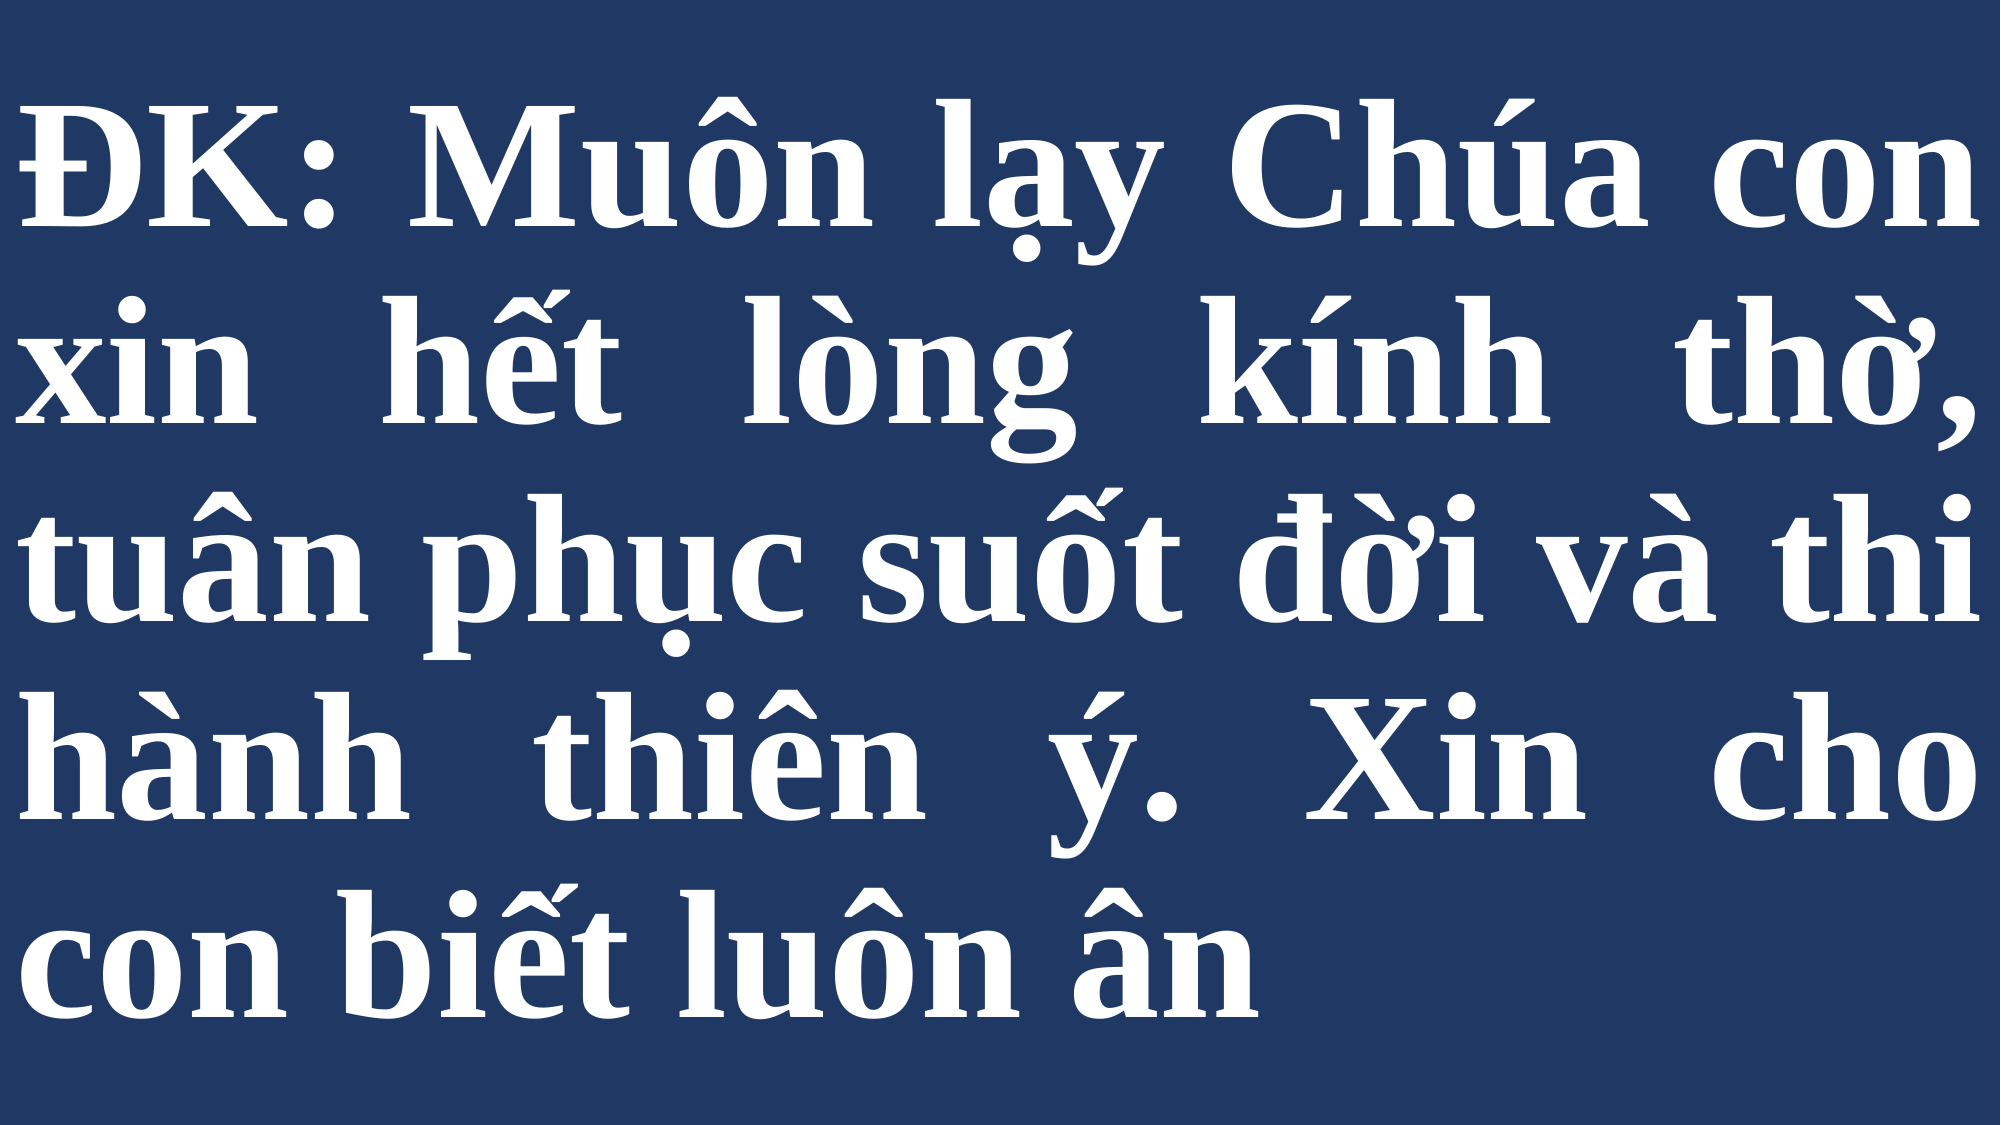

# ĐK: Muôn lạy Chúa con xin hết lòng kính thờ, tuân phục suốt đời và thi hành thiên ý. Xin cho con biết luôn ân